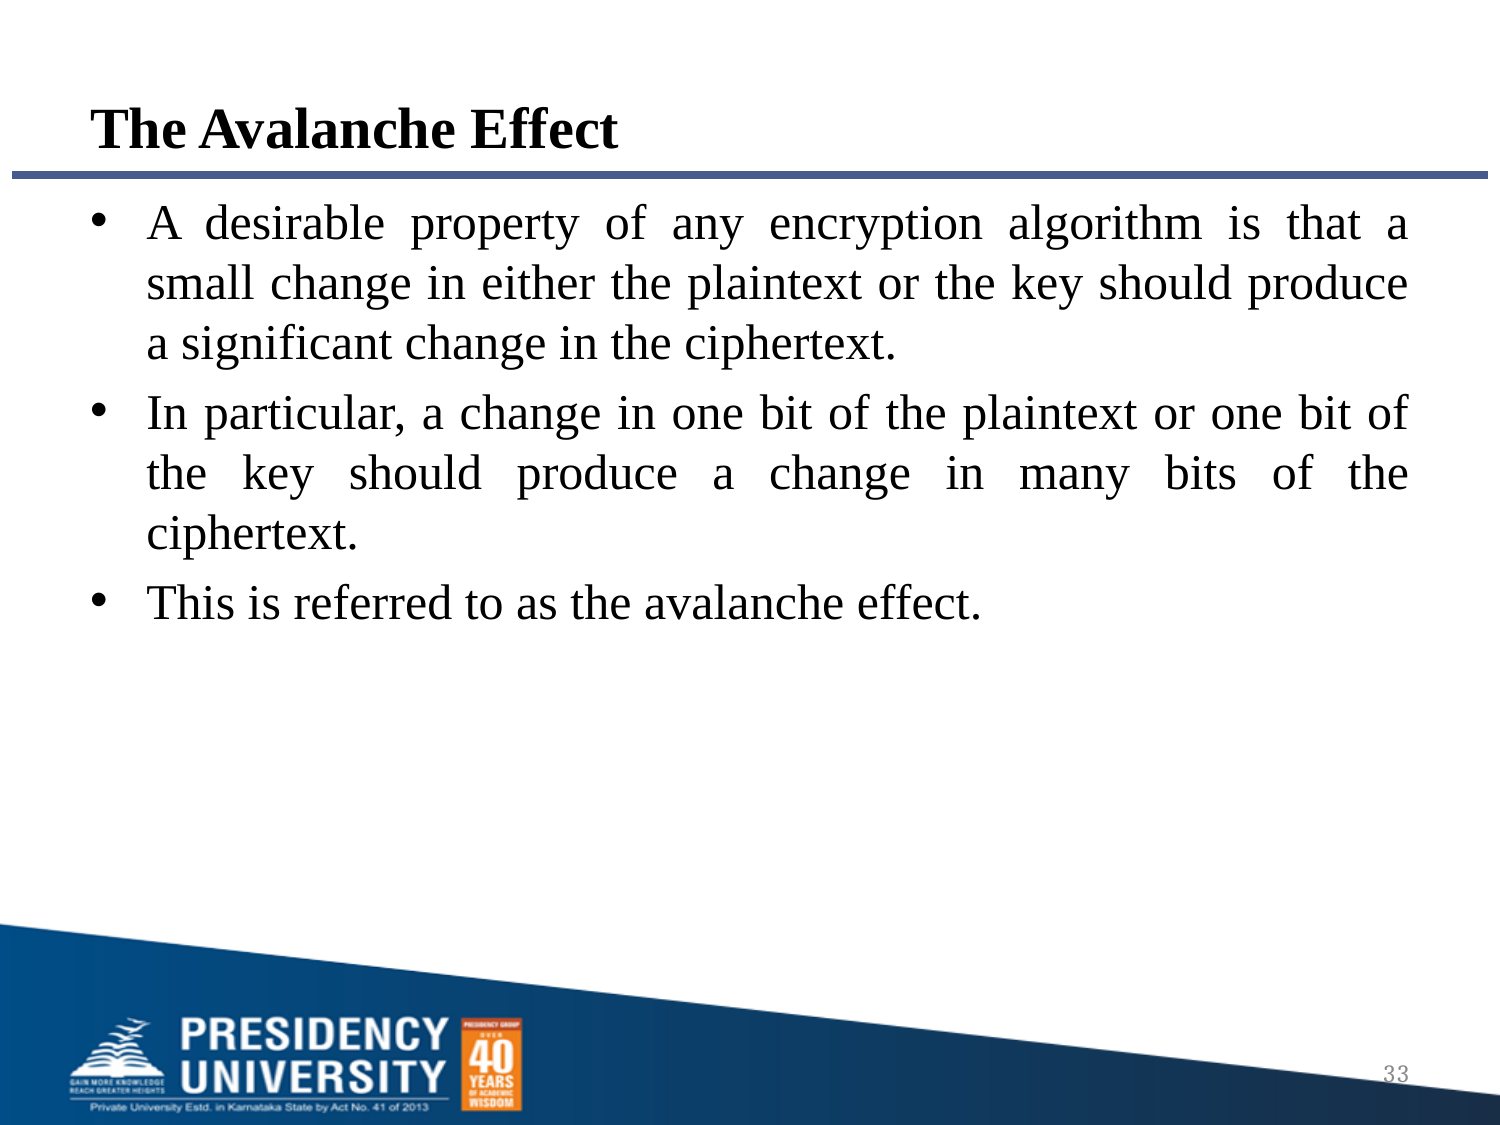

# The Avalanche Effect
A desirable property of any encryption algorithm is that a small change in either the plaintext or the key should produce a significant change in the ciphertext.
In particular, a change in one bit of the plaintext or one bit of the key should produce a change in many bits of the ciphertext.
This is referred to as the avalanche effect.

33